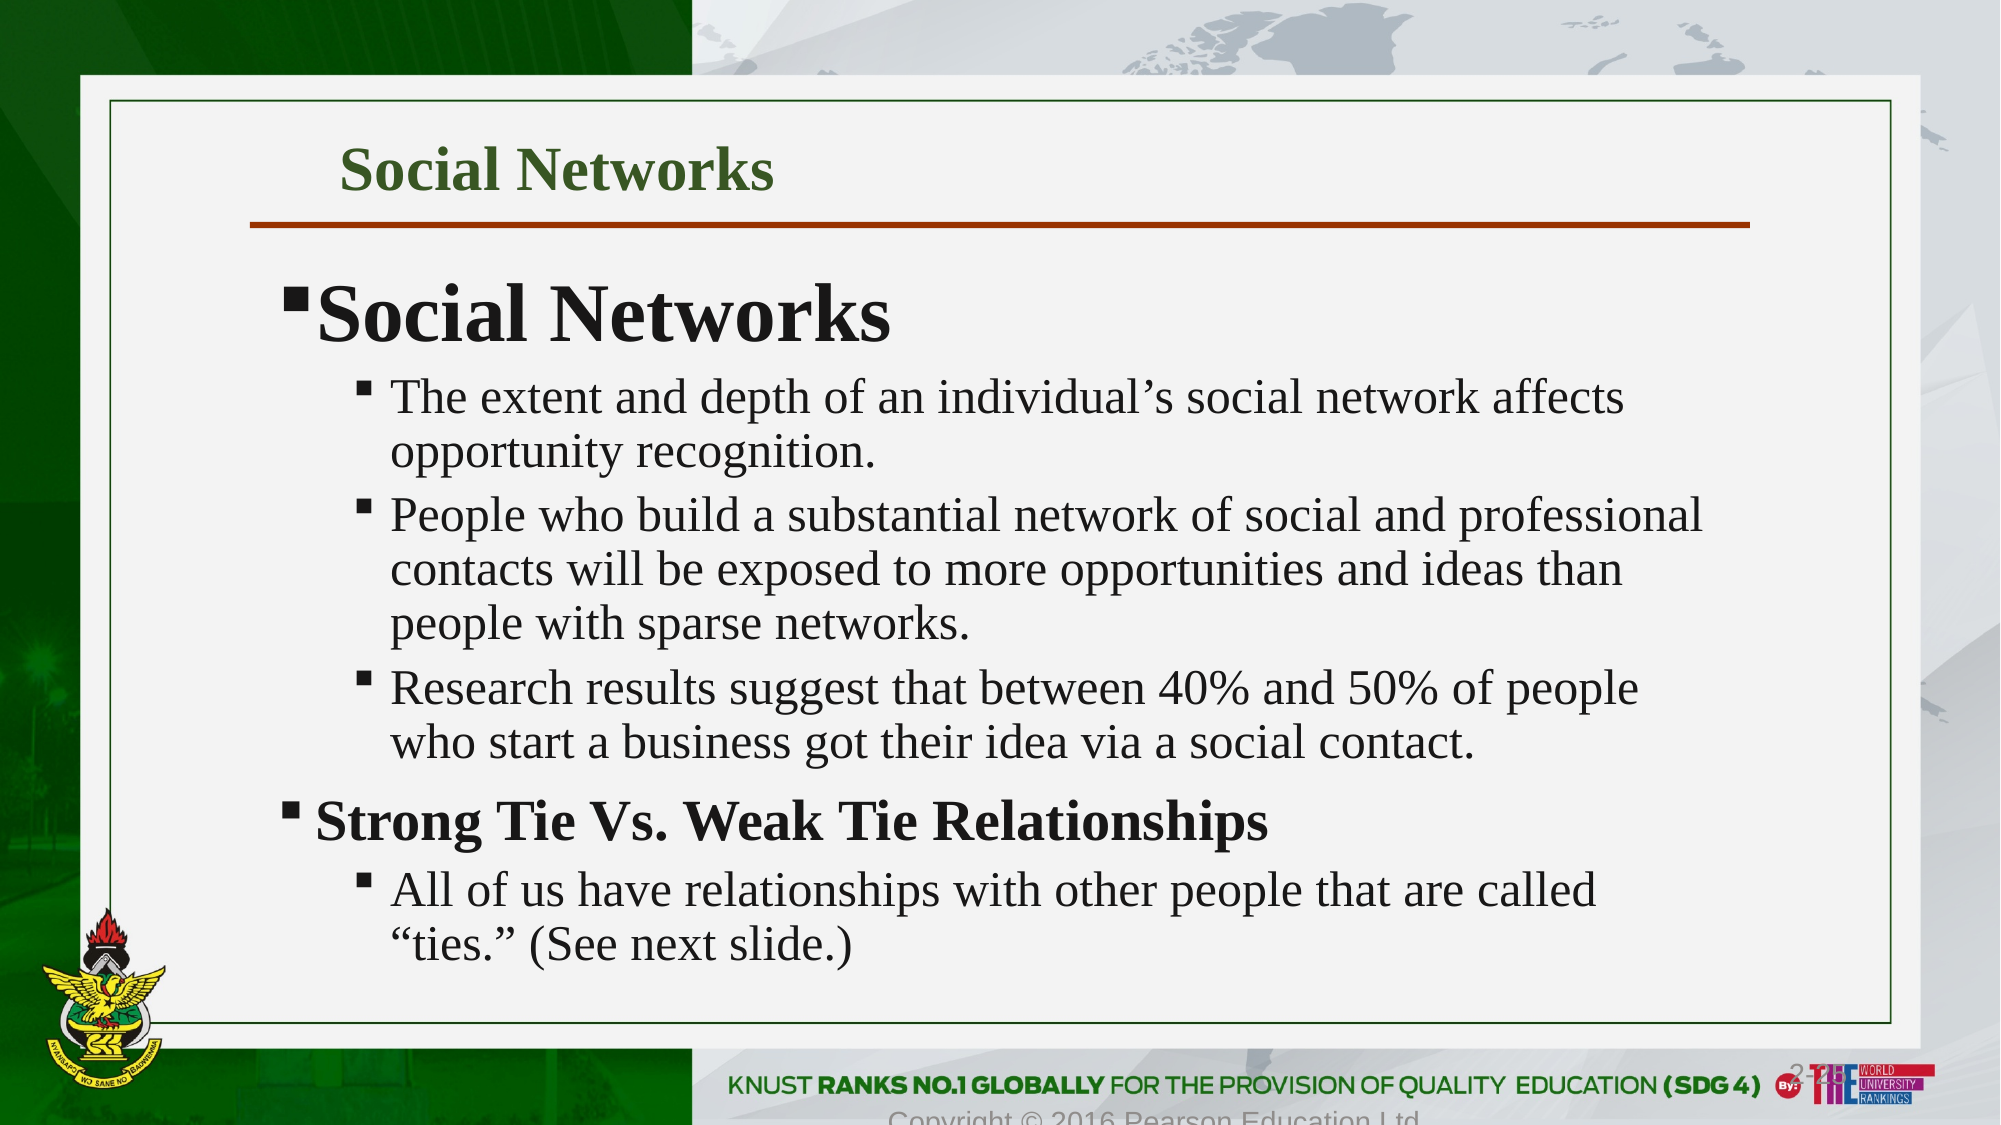

# Social Networks

Social Networks
The extent and depth of an individual’s social network affects opportunity recognition.
People who build a substantial network of social and professional contacts will be exposed to more opportunities and ideas than people with sparse networks.
Research results suggest that between 40% and 50% of people who start a business got their idea via a social contact.
Strong Tie Vs. Weak Tie Relationships
All of us have relationships with other people that are called “ties.” (See next slide.)
2-25
Copyright © 2016 Pearson Education Ltd.